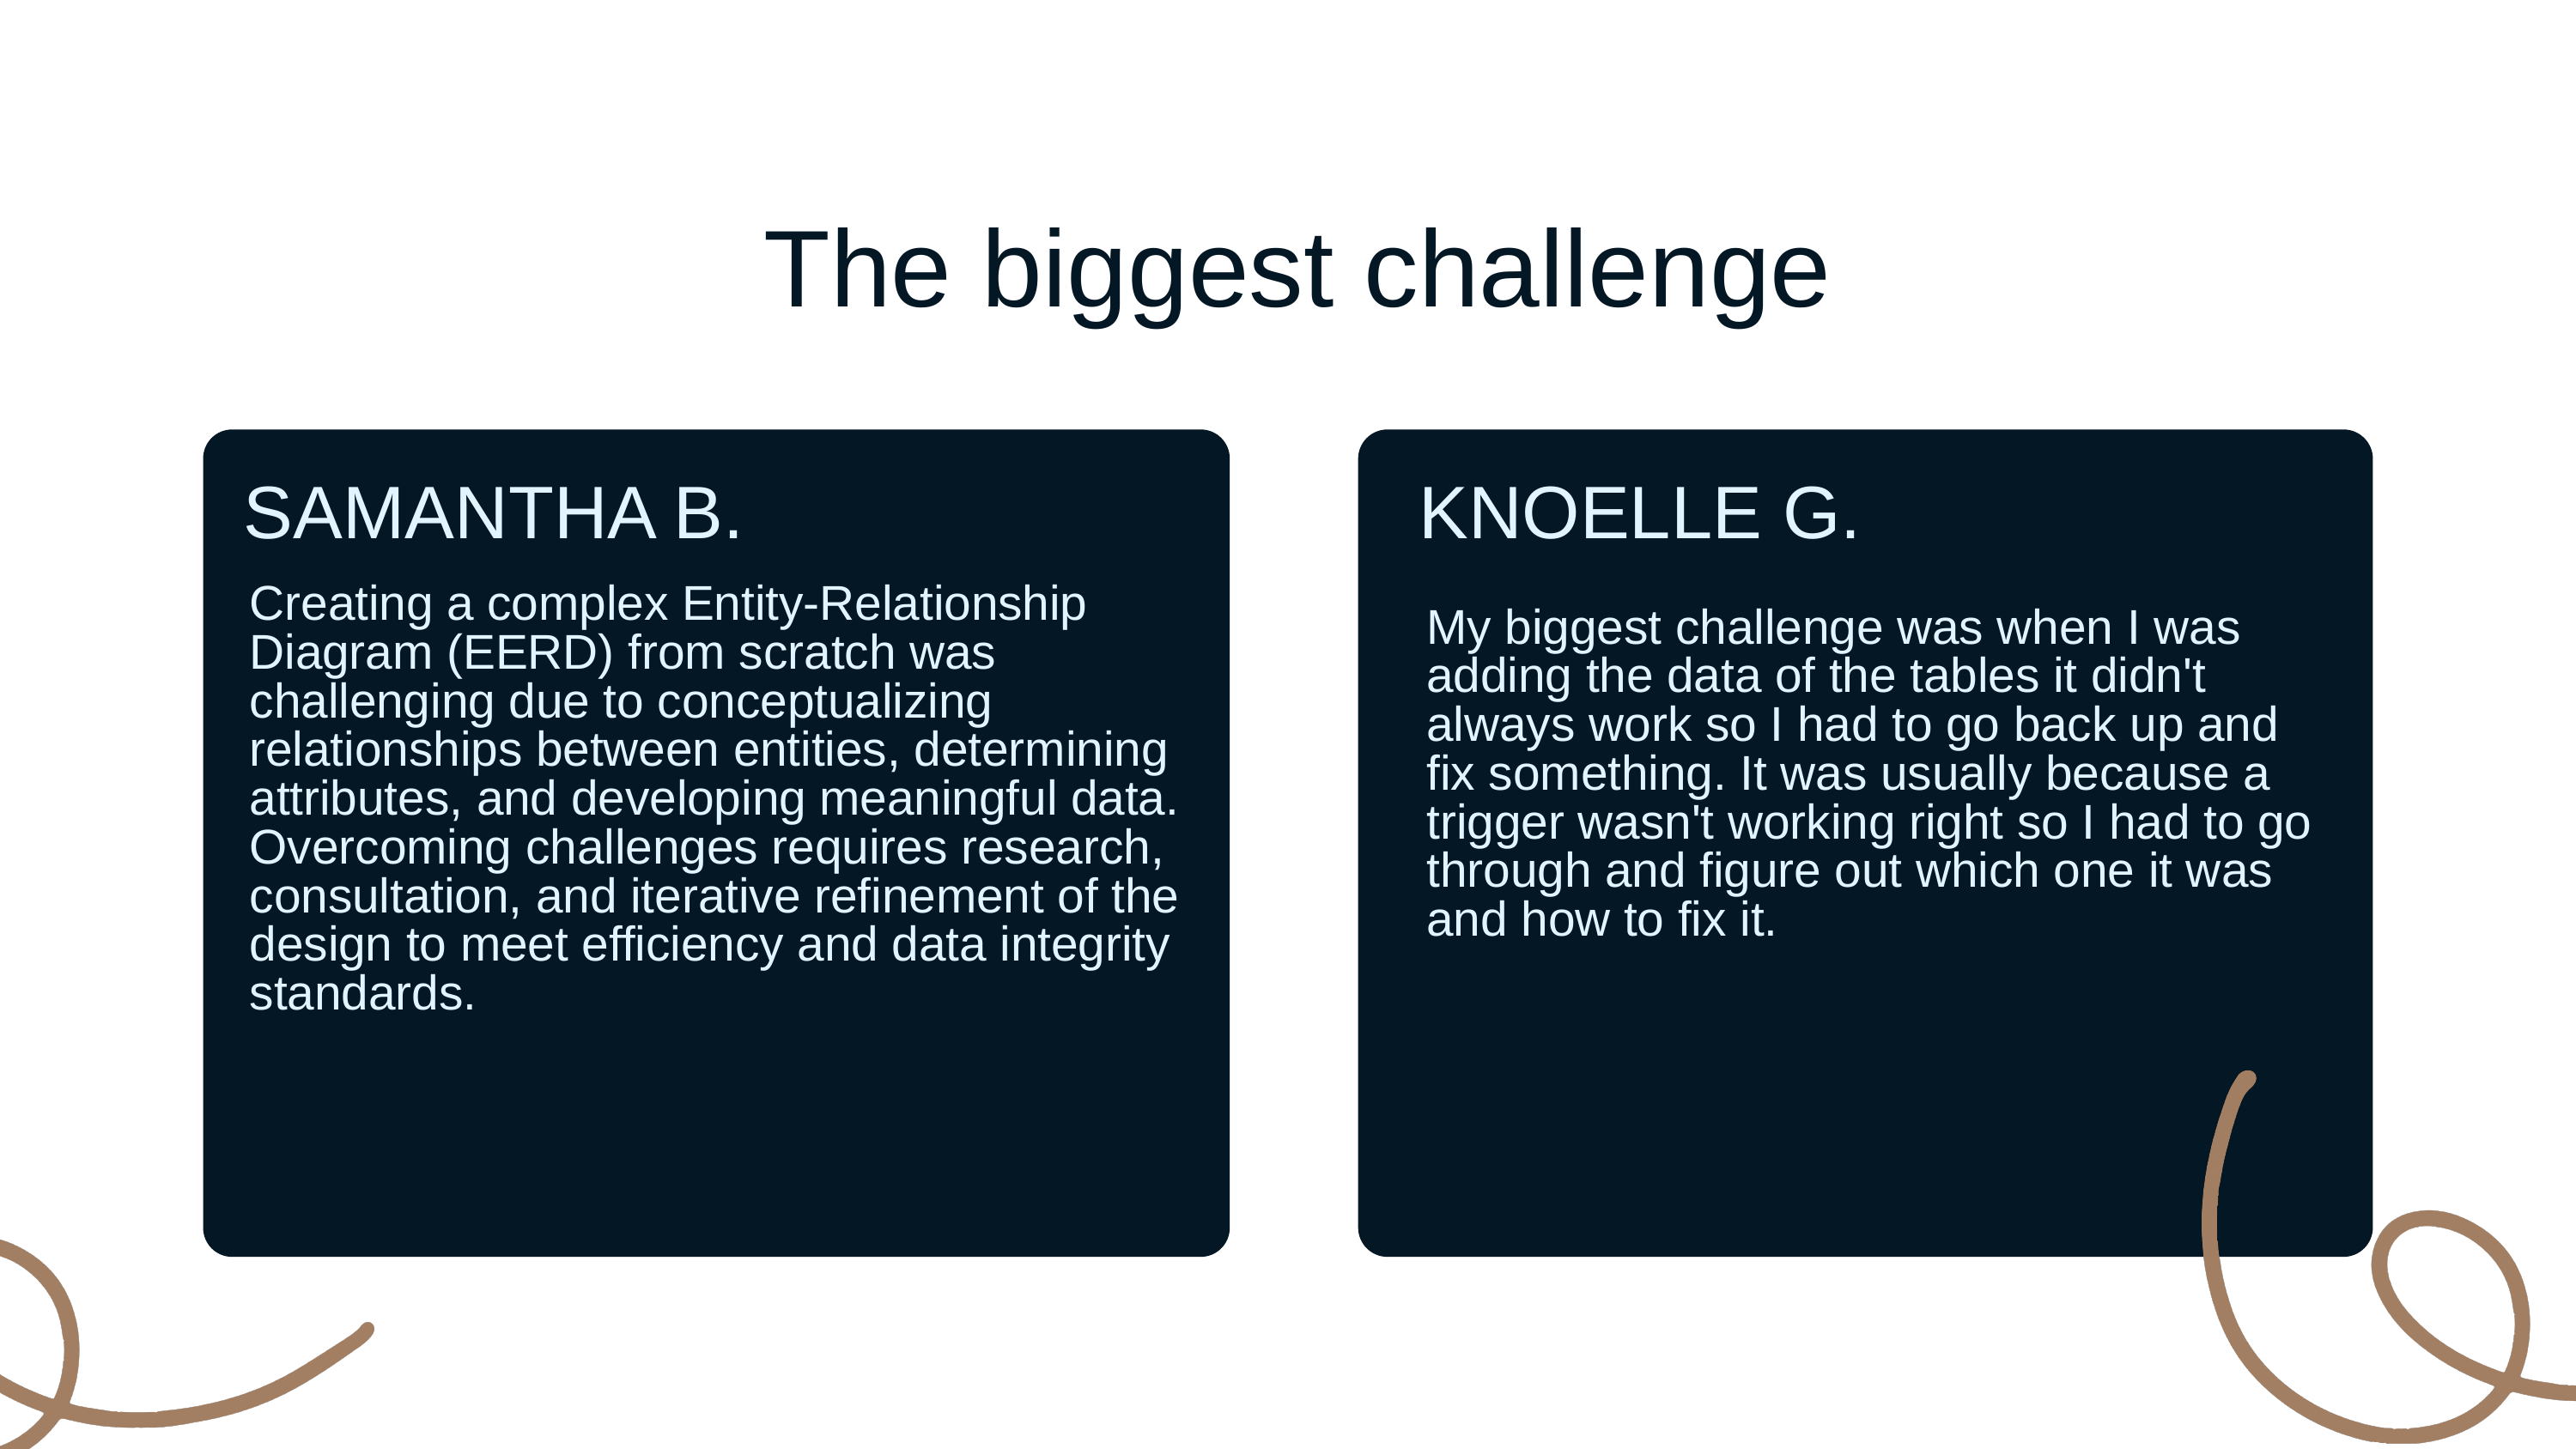

The biggest challenge

SAMANTHA B.
KNOELLE G.
Creating a complex Entity-Relationship Diagram (EERD) from scratch was challenging due to conceptualizing relationships between entities, determining attributes, and developing meaningful data. Overcoming challenges requires research, consultation, and iterative refinement of the design to meet efficiency and data integrity standards.
My biggest challenge was when I was adding the data of the tables it didn't always work so I had to go back up and fix something. It was usually because a trigger wasn't working right so I had to go through and figure out which one it was and how to fix it.